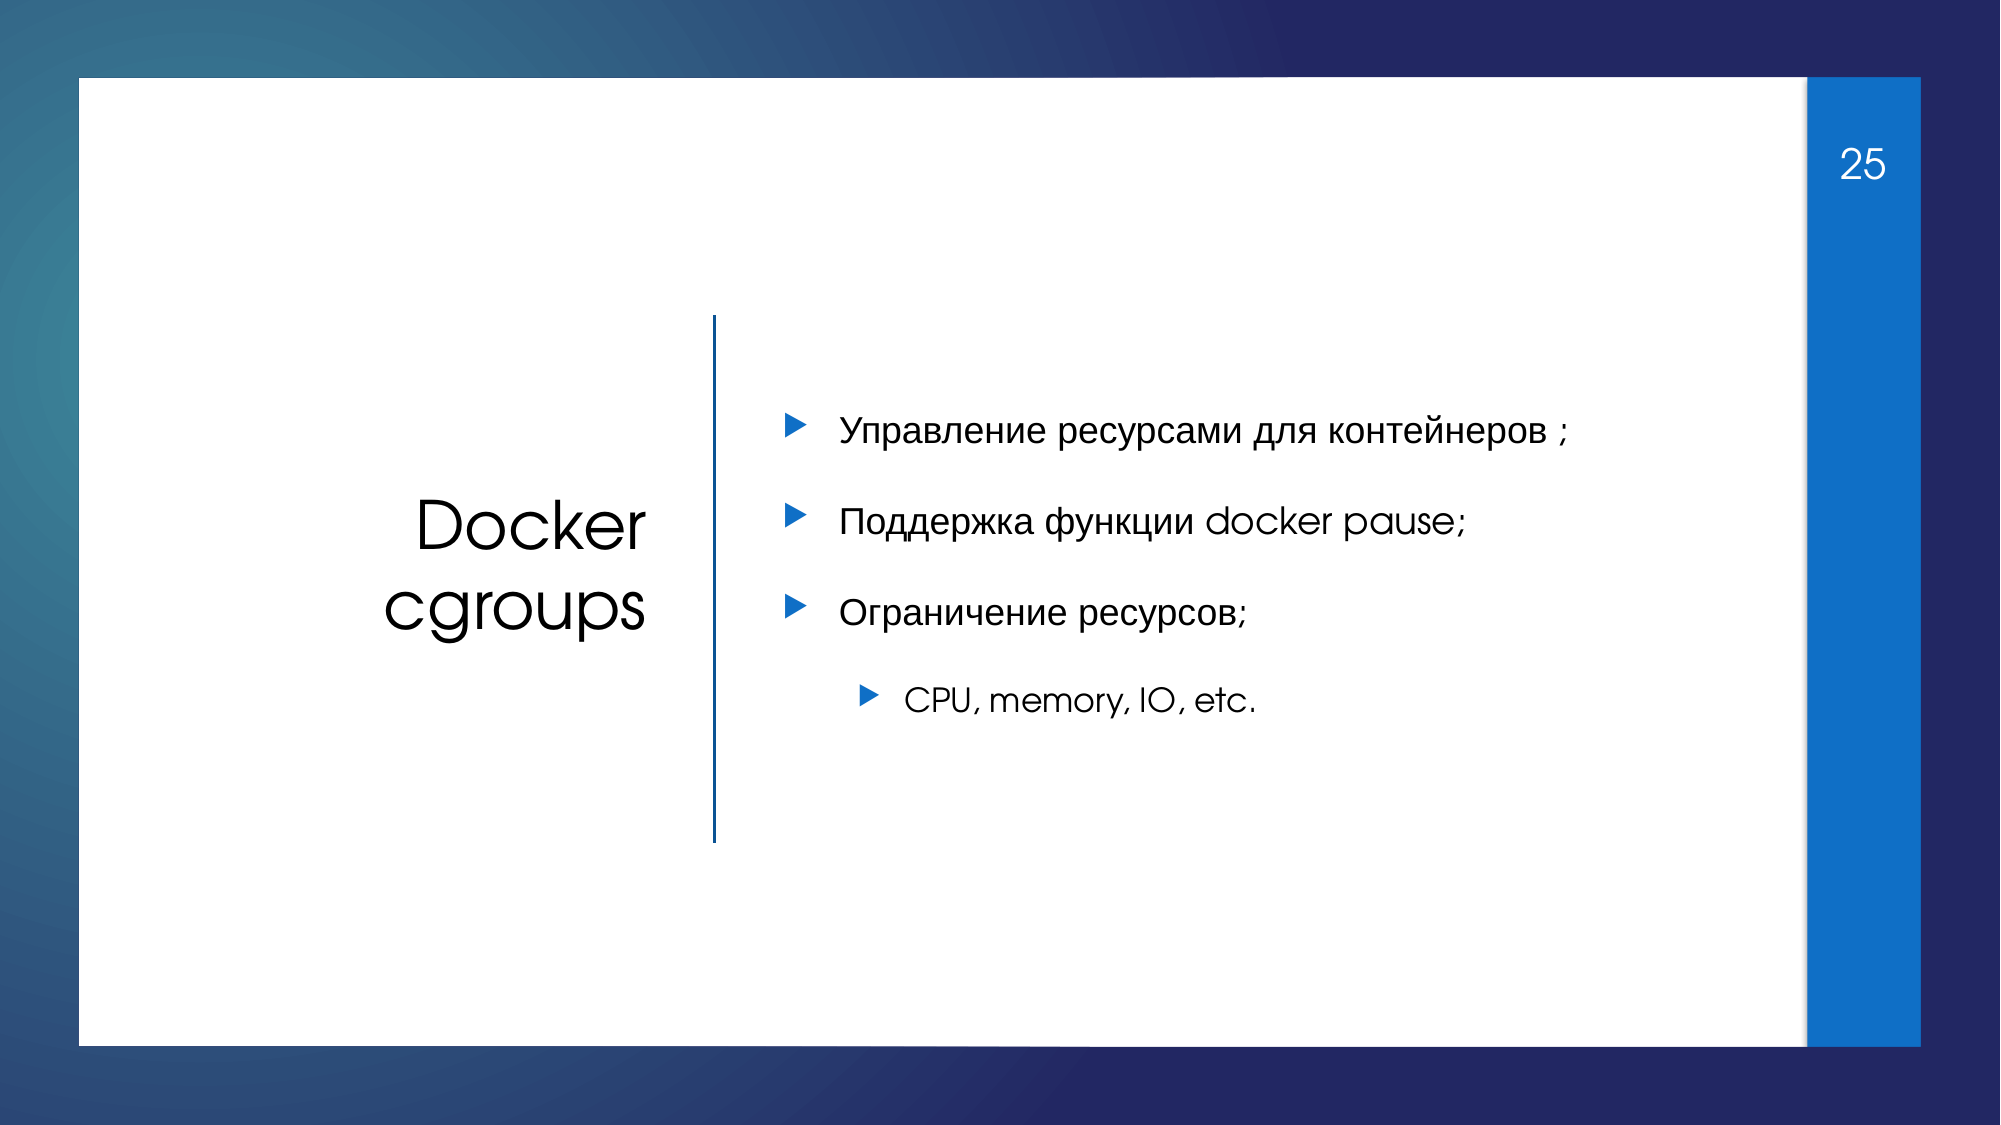

25
Управление ресурсами для контейнеров ;
Поддержка функции docker pause;
Ограничение ресурсов;
CPU, memory, IO, etc.
# Docker cgroups